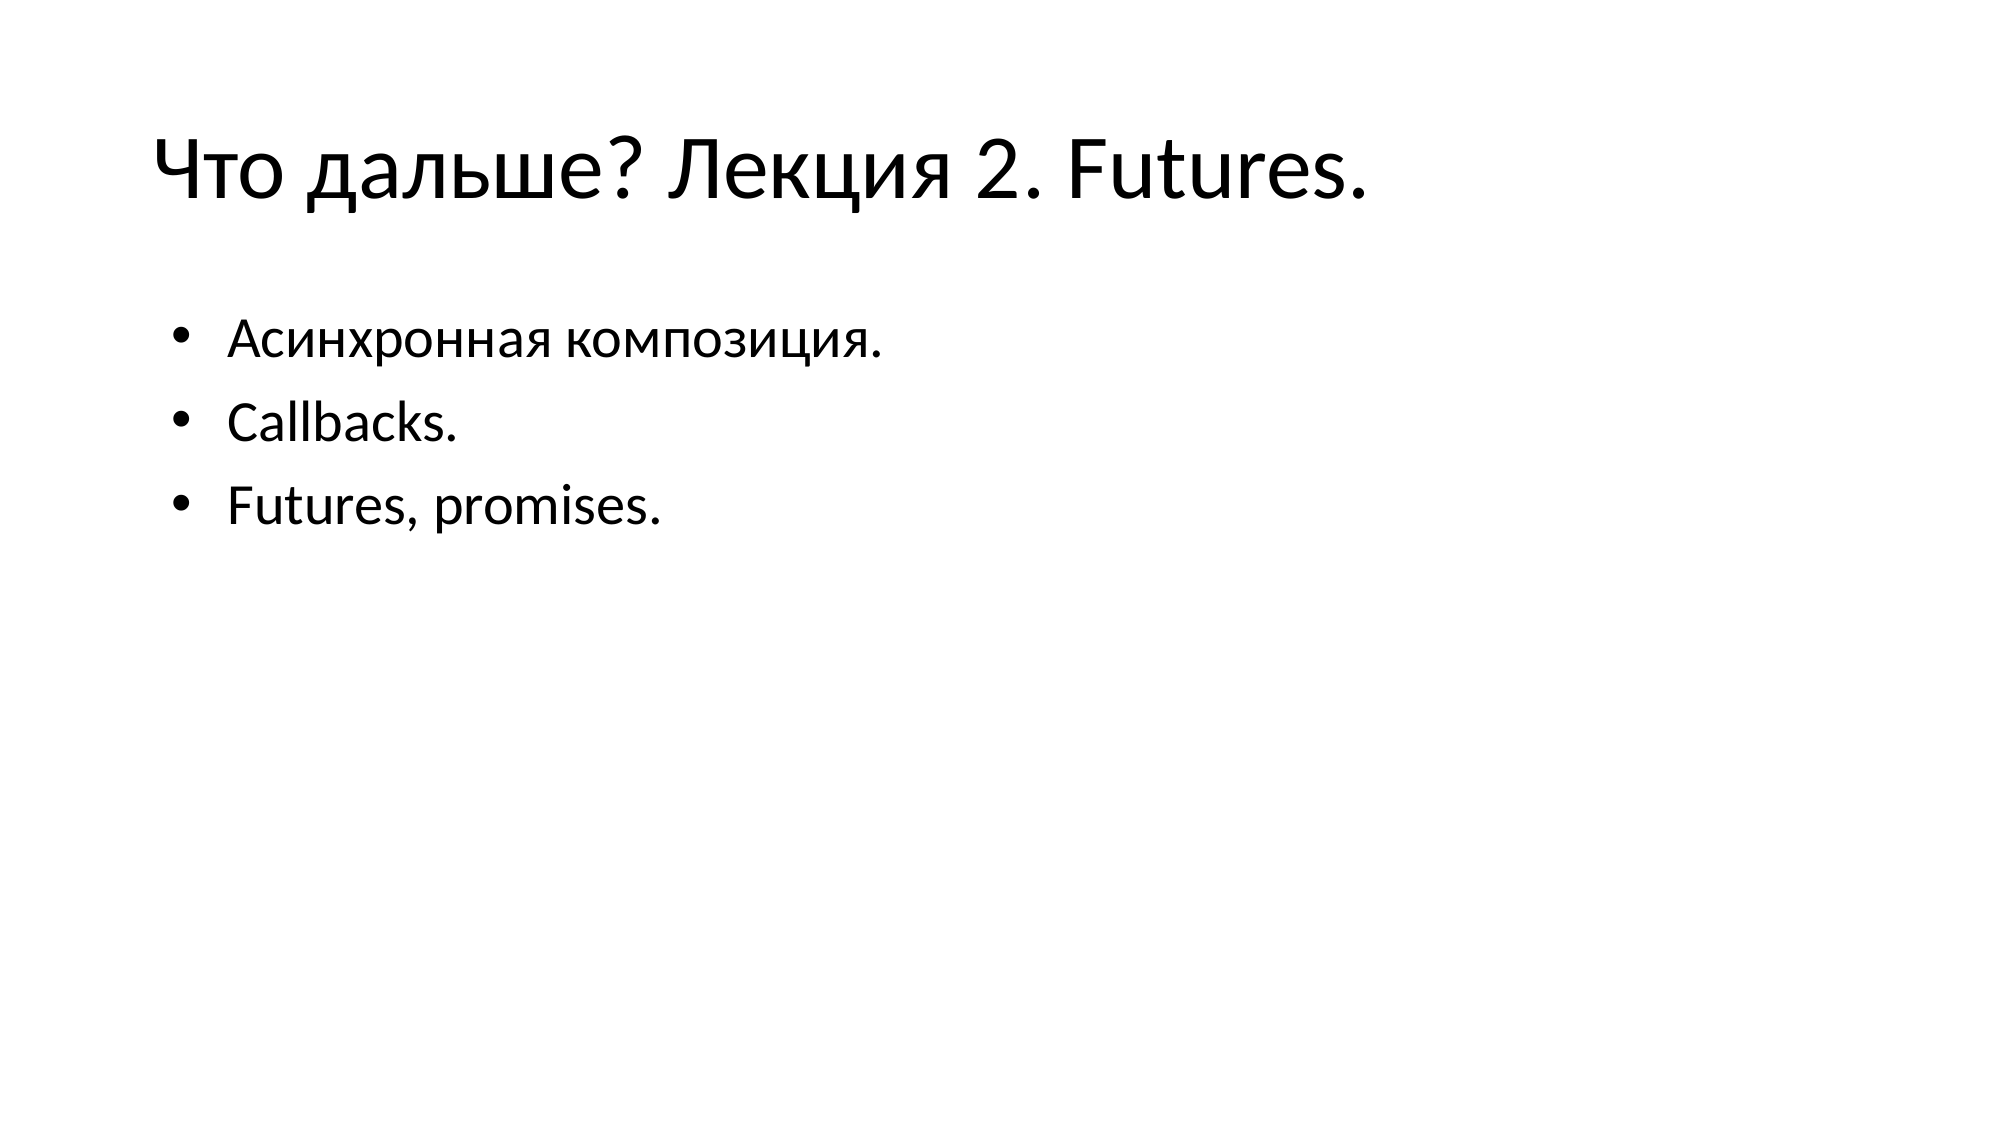

# Что дальше? Лекция 2. Futures.
Асинхронная композиция.
Callbacks.
Futures, promises.